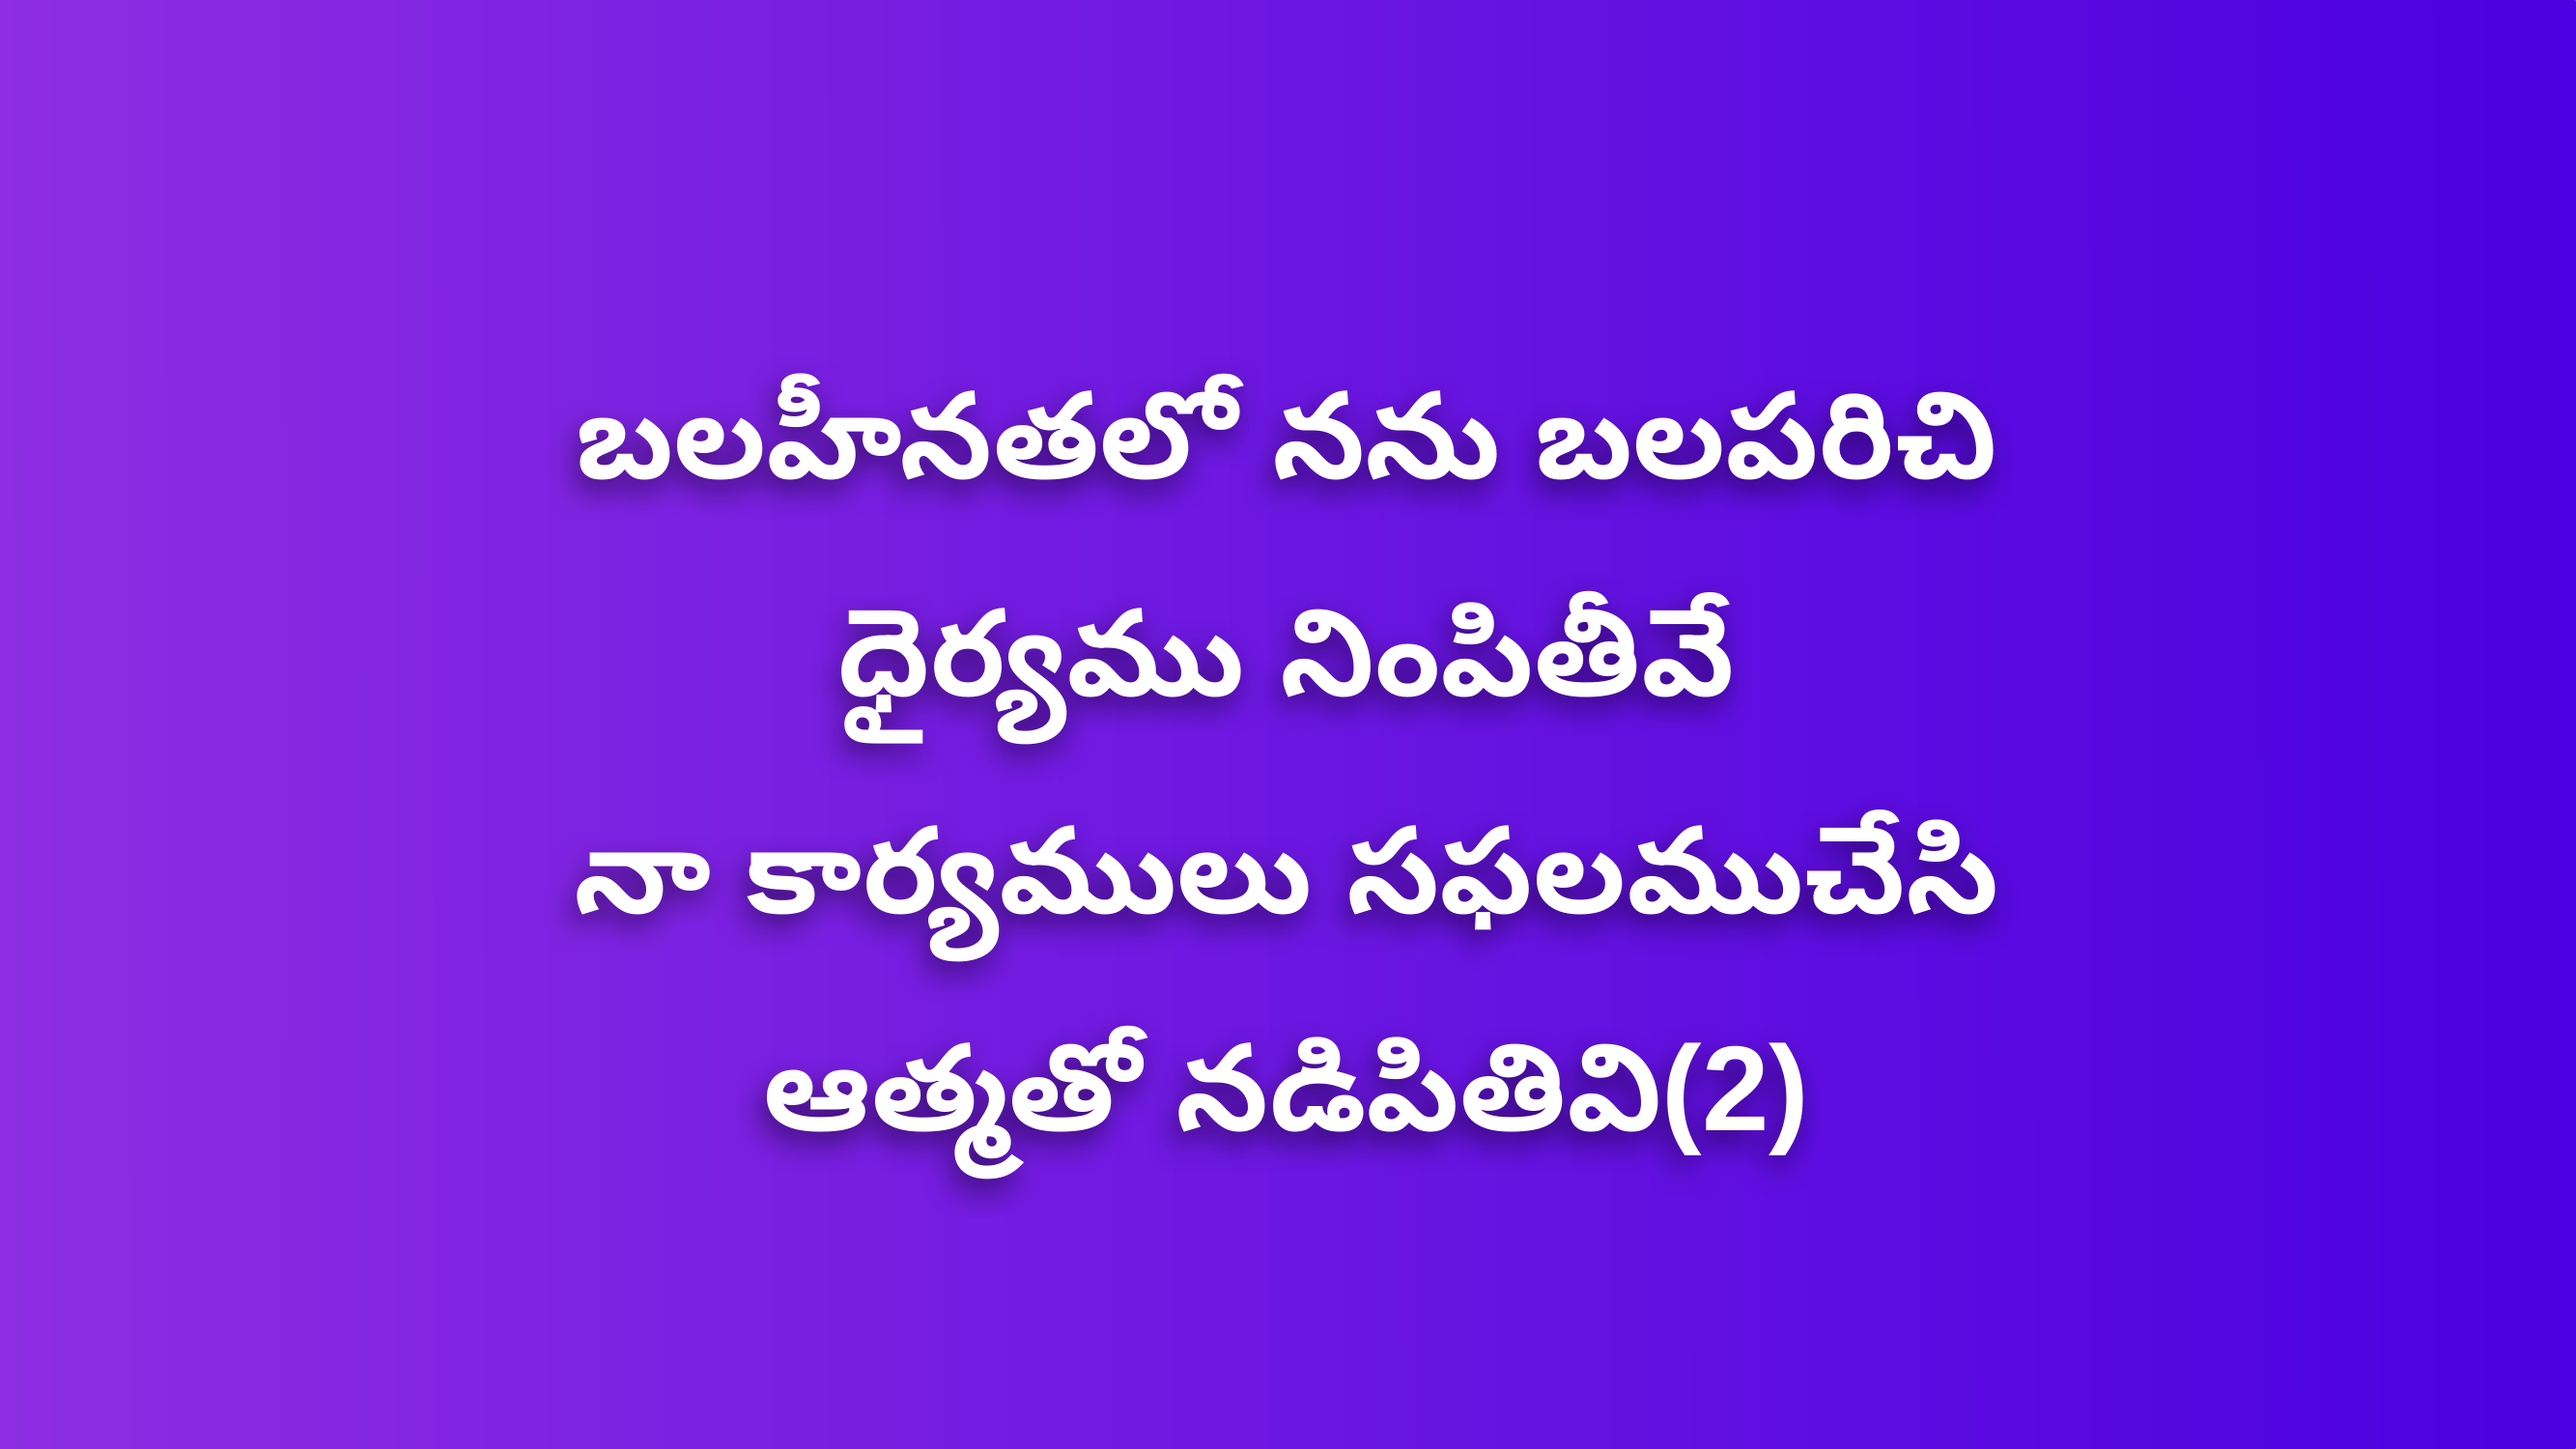

బలహీనతలో నను బలపరిచి
ధైర్యము నింపితీవే
నా కార్యములు సఫలముచేసి
ఆత్మతో నడిపితివి(2)